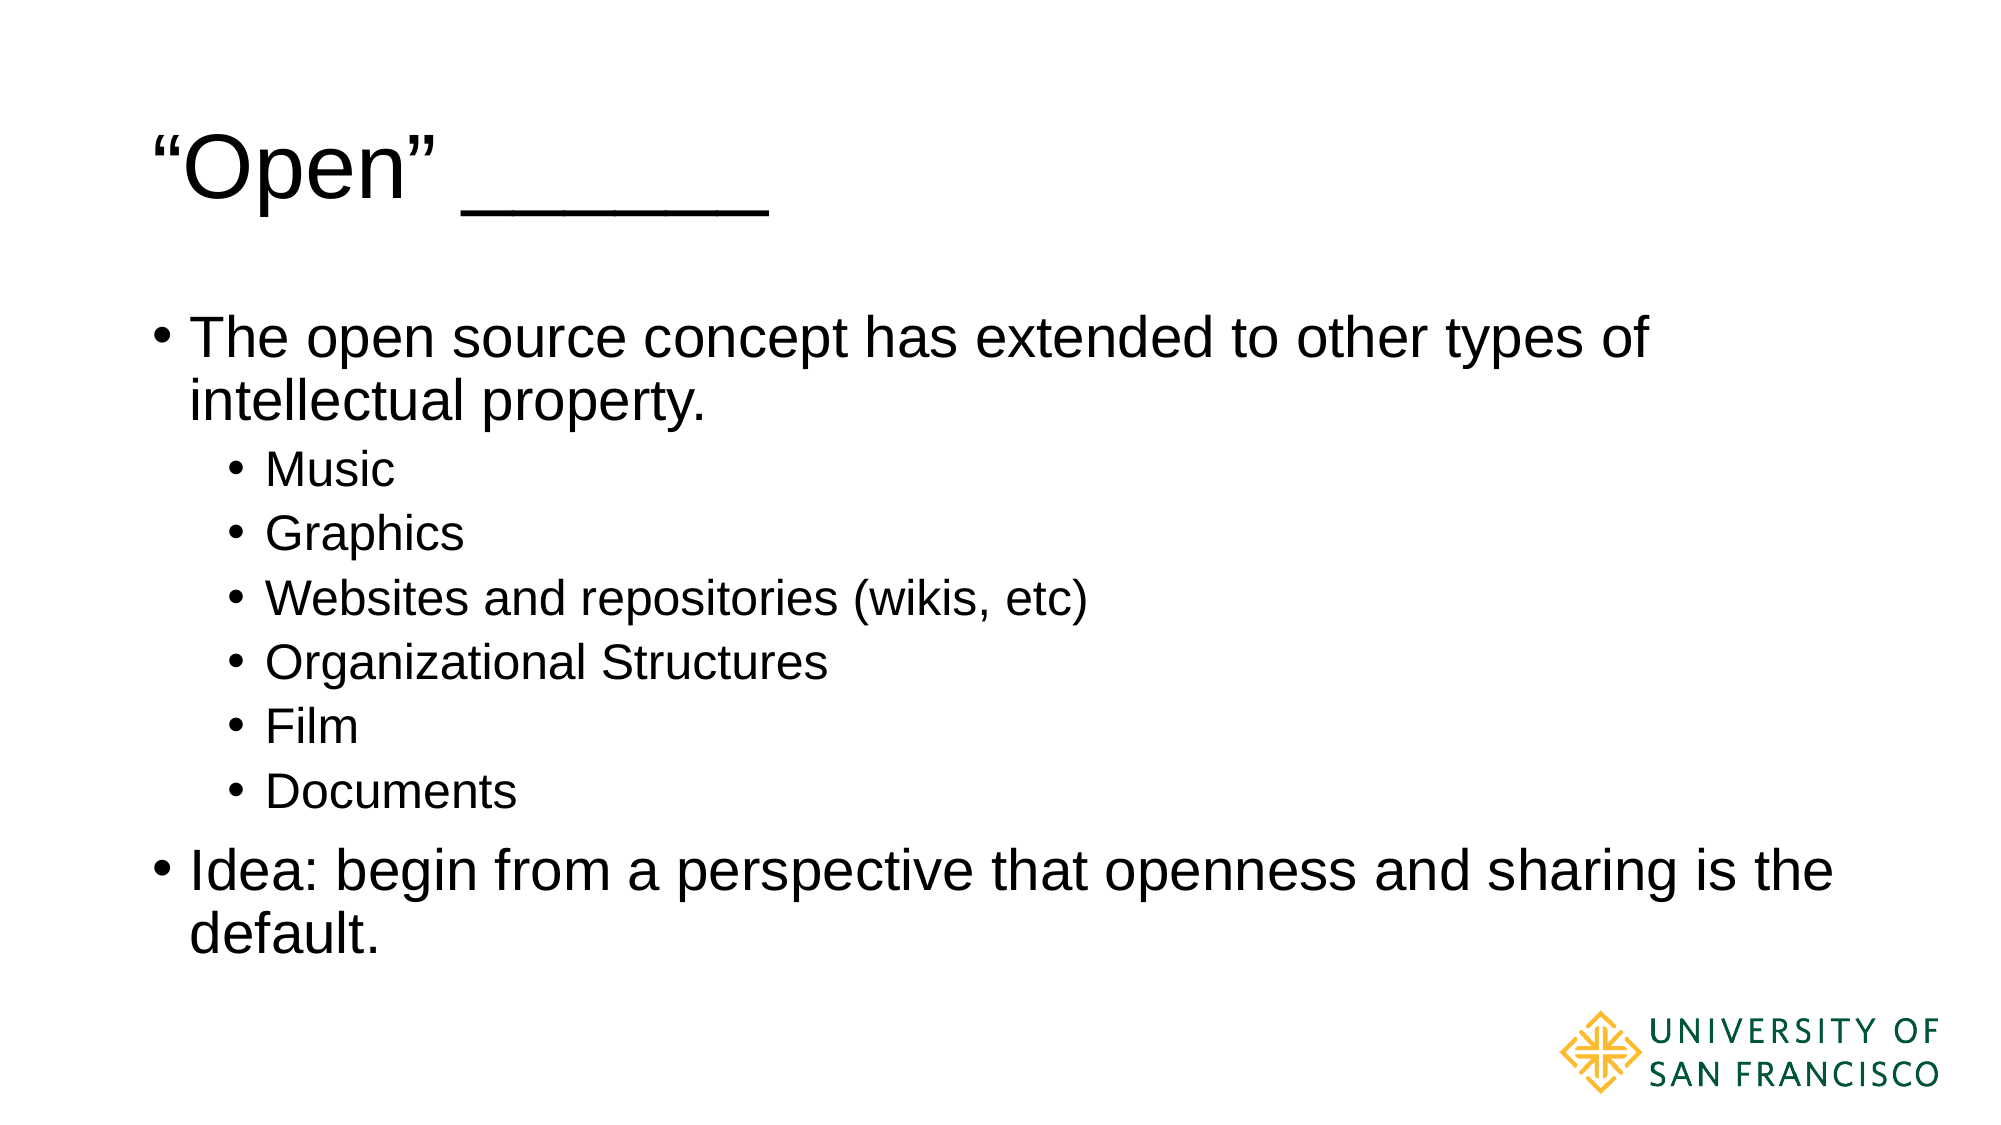

# “Open” ______
The open source concept has extended to other types of intellectual property.
Music
Graphics
Websites and repositories (wikis, etc)
Organizational Structures
Film
Documents
Idea: begin from a perspective that openness and sharing is the default.